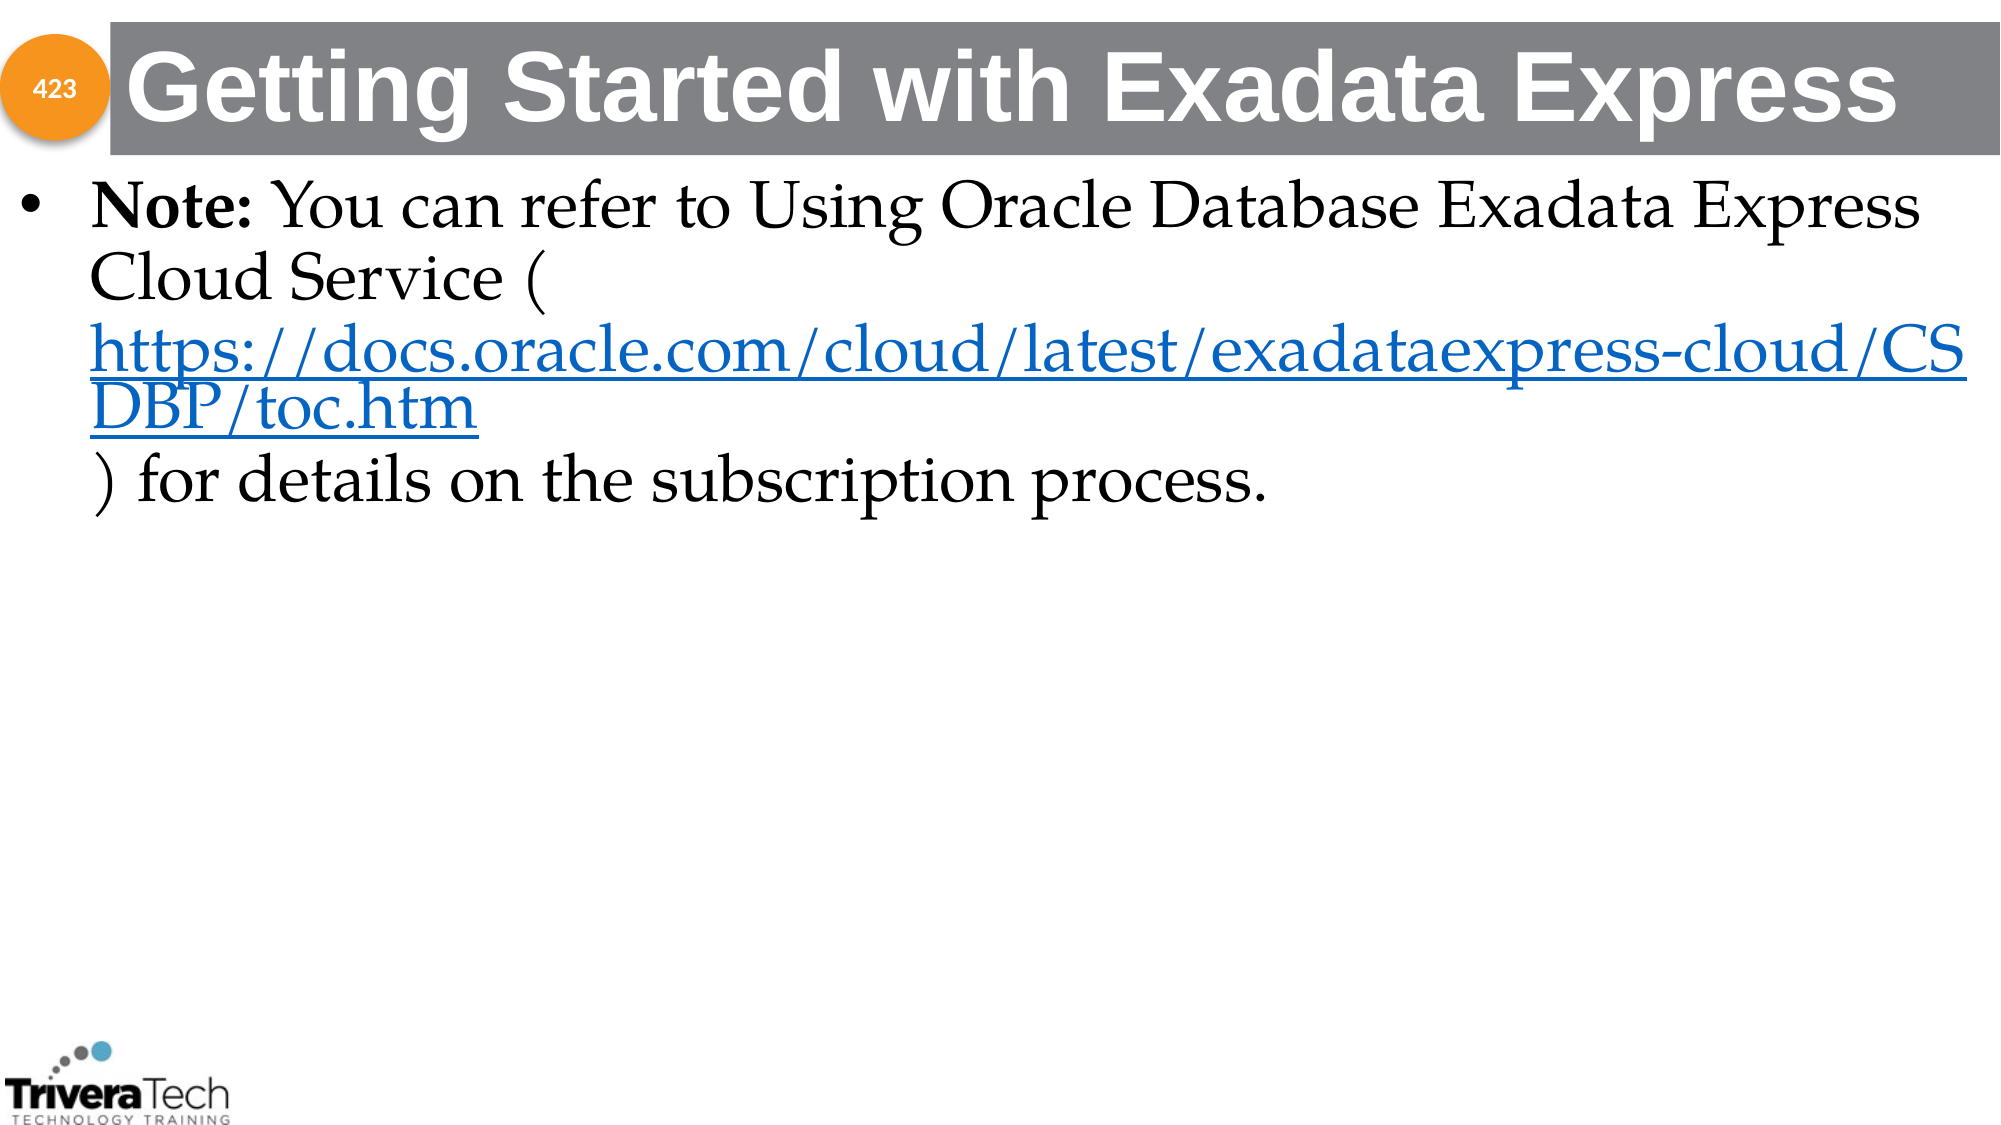

# Getting Started with Exadata Express
423
Note: You can refer to Using Oracle Database Exadata Express Cloud Service (https://docs.oracle.com/cloud/latest/exadataexpress-cloud/CSDBP/toc.htm) for details on the subscription process.